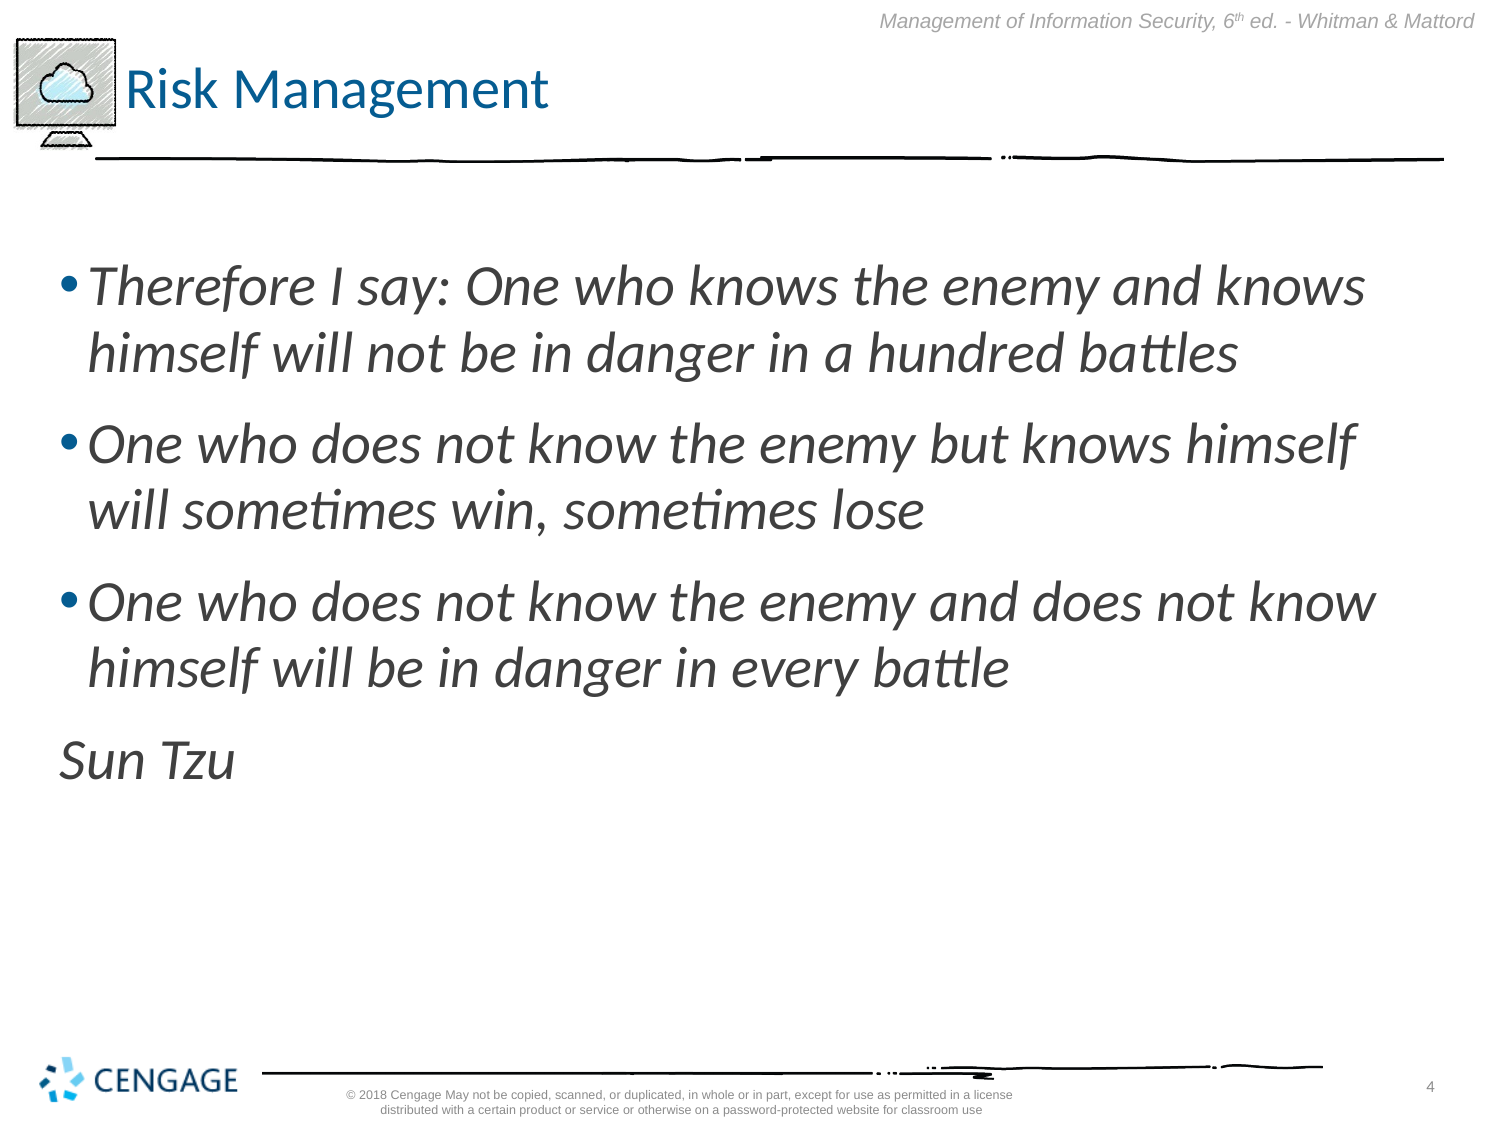

# Risk Management
Therefore I say: One who knows the enemy and knows himself will not be in danger in a hundred battles
One who does not know the enemy but knows himself will sometimes win, sometimes lose
One who does not know the enemy and does not know himself will be in danger in every battle
Sun Tzu